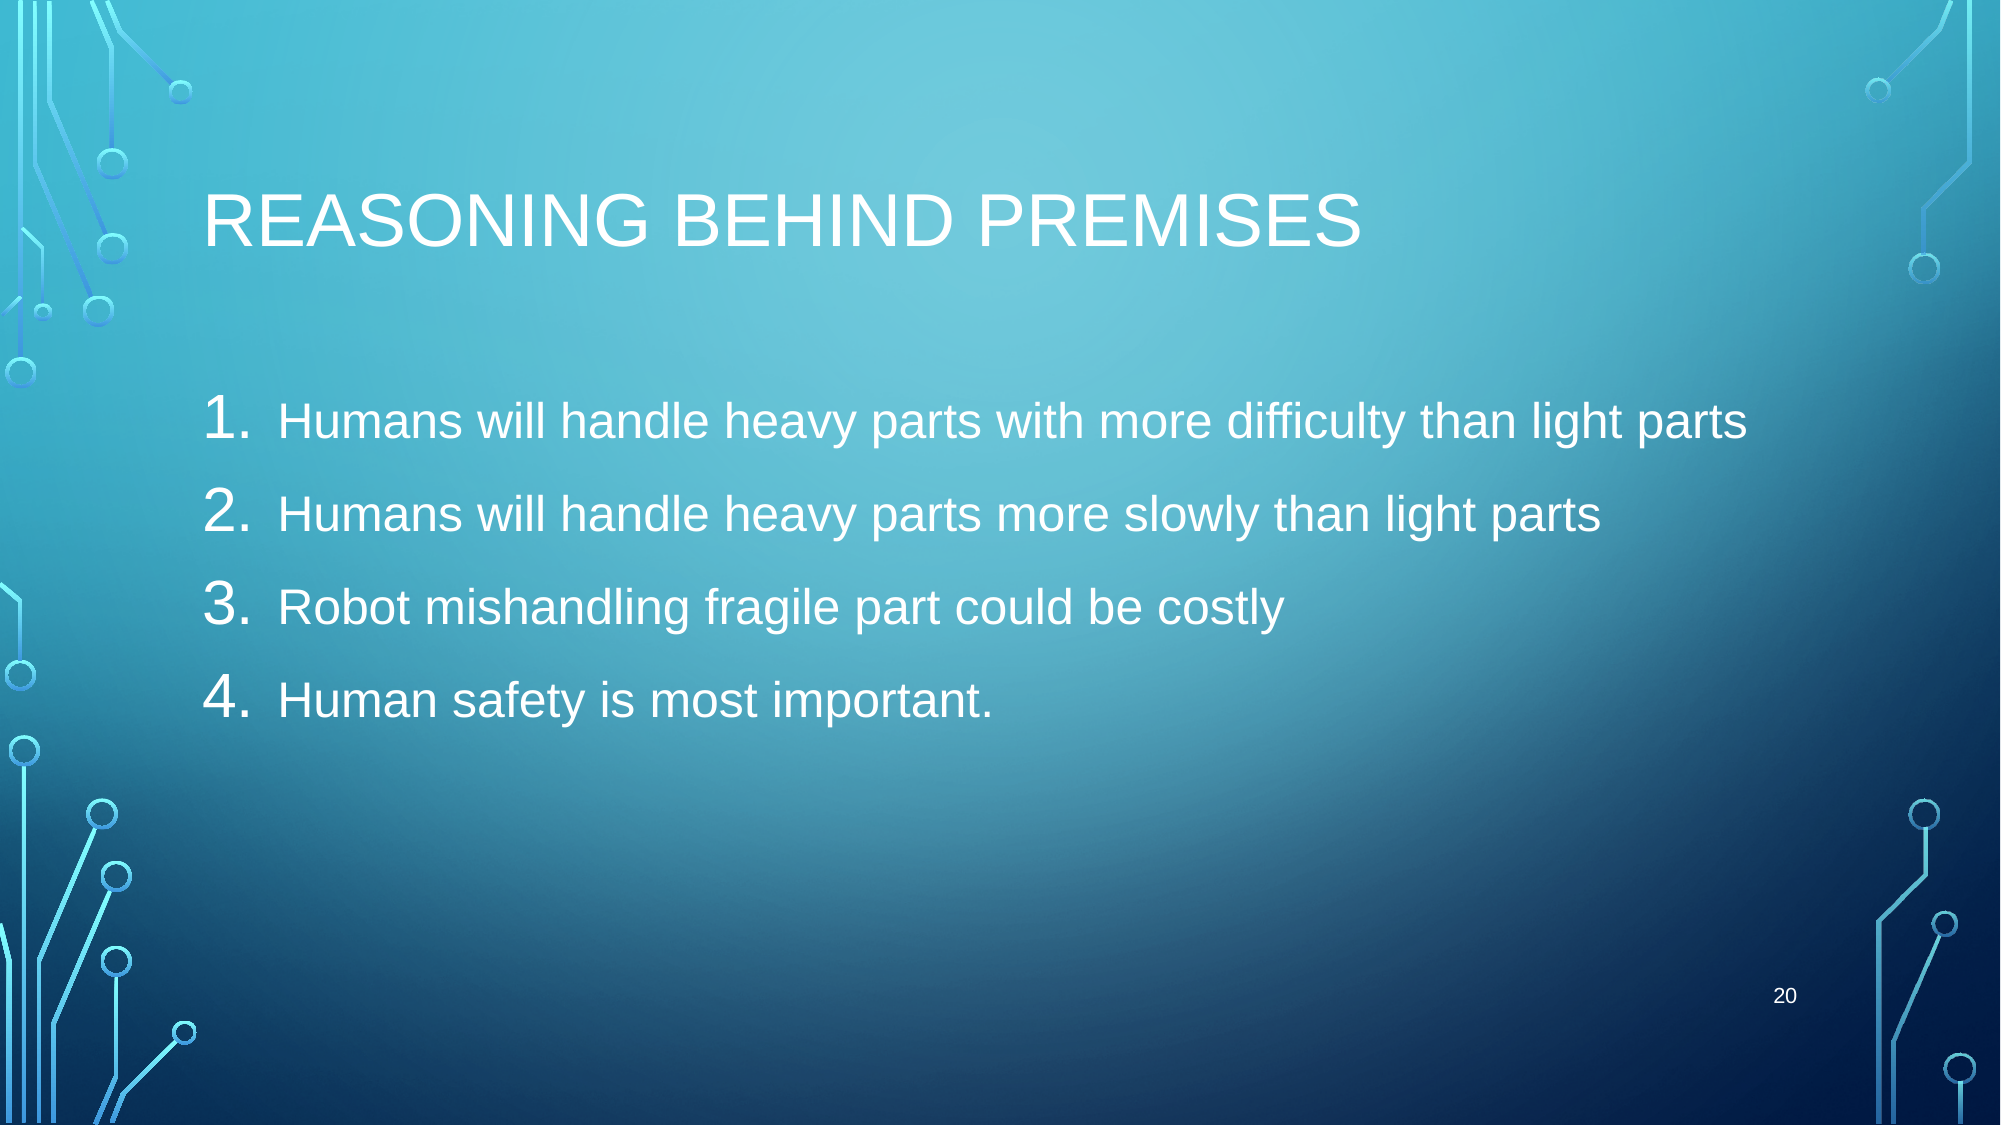

# Reasoning behind premises
Humans will handle heavy parts with more difficulty than light parts
Humans will handle heavy parts more slowly than light parts
Robot mishandling fragile part could be costly
Human safety is most important.
20